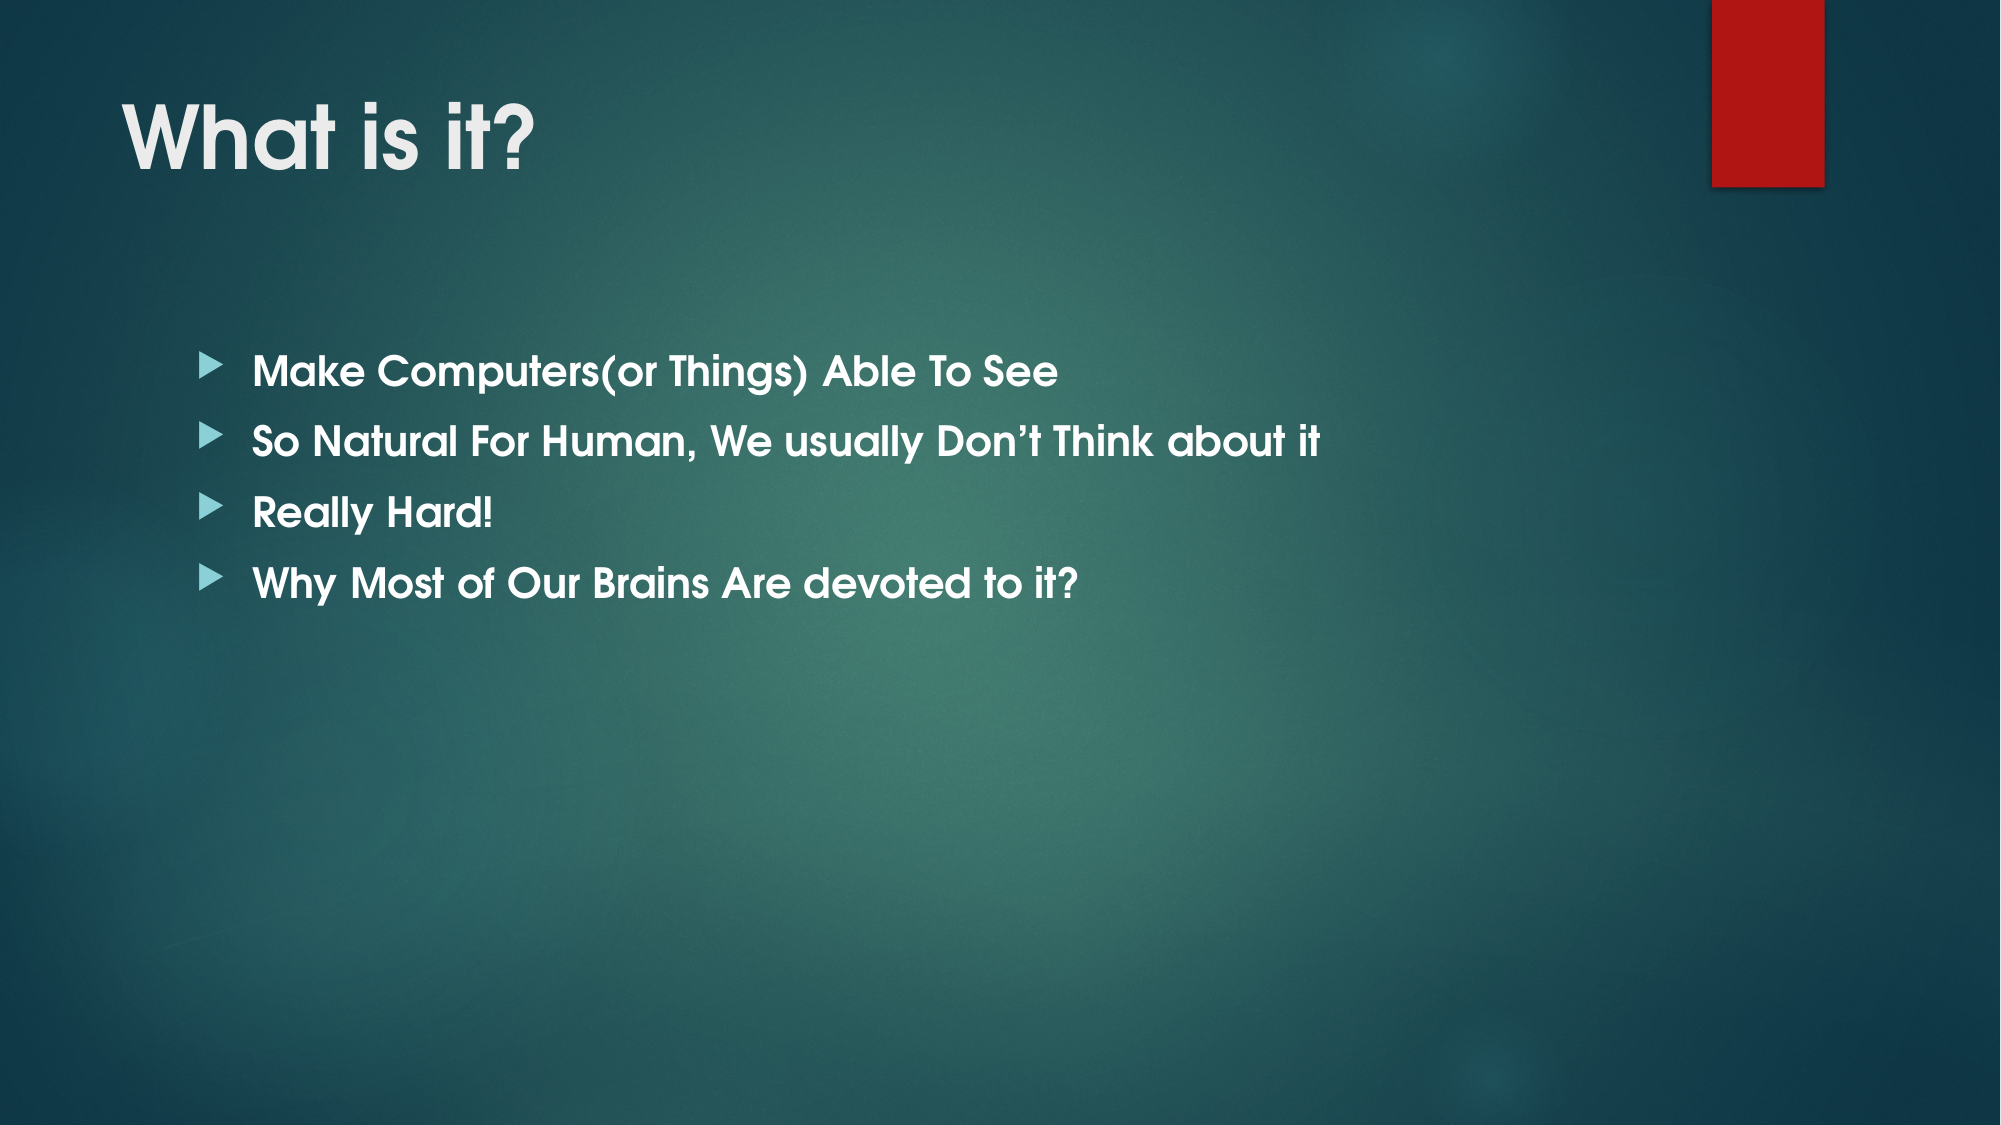

# What is it?
Make Computers(or Things) Able To See
So Natural For Human, We usually Don’t Think about it
Really Hard!
Why Most of Our Brains Are devoted to it?